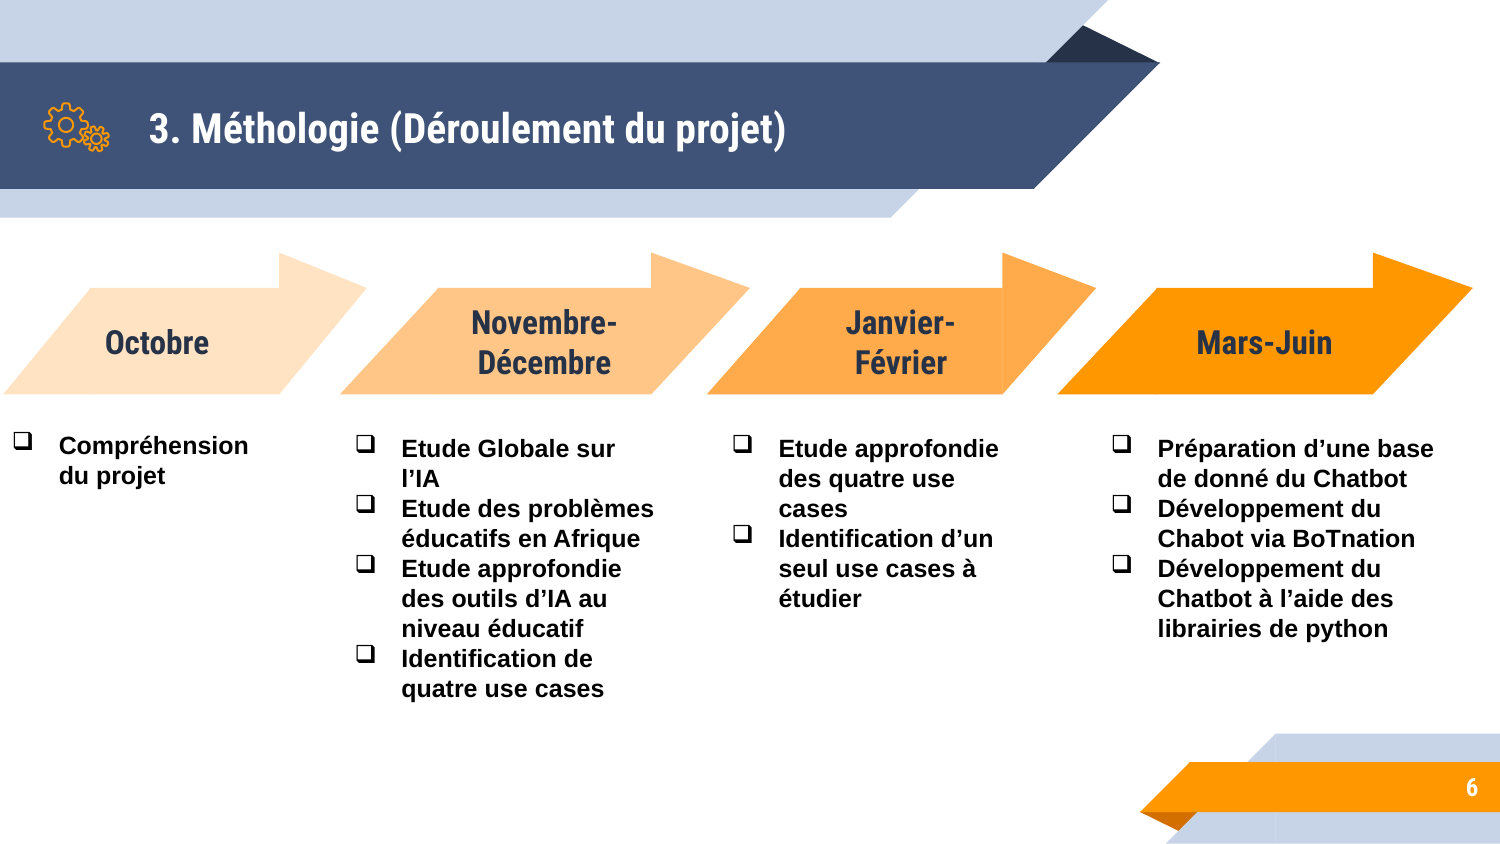

# 3. Méthologie (Déroulement du projet)

Janvier-Février

Novembre-Décembre

Octobre

Mars-Juin

Compréhension du projet
Etude Globale sur l’IA
Etude des problèmes éducatifs en Afrique
Etude approfondie des outils d’IA au niveau éducatif
Identification de quatre use cases

Etude approfondie des quatre use cases
Identification d’un seul use cases à étudier
Préparation d’une base de donné du Chatbot
Développement du Chabot via BoTnation
Développement du Chatbot à l’aide des librairies de python
6